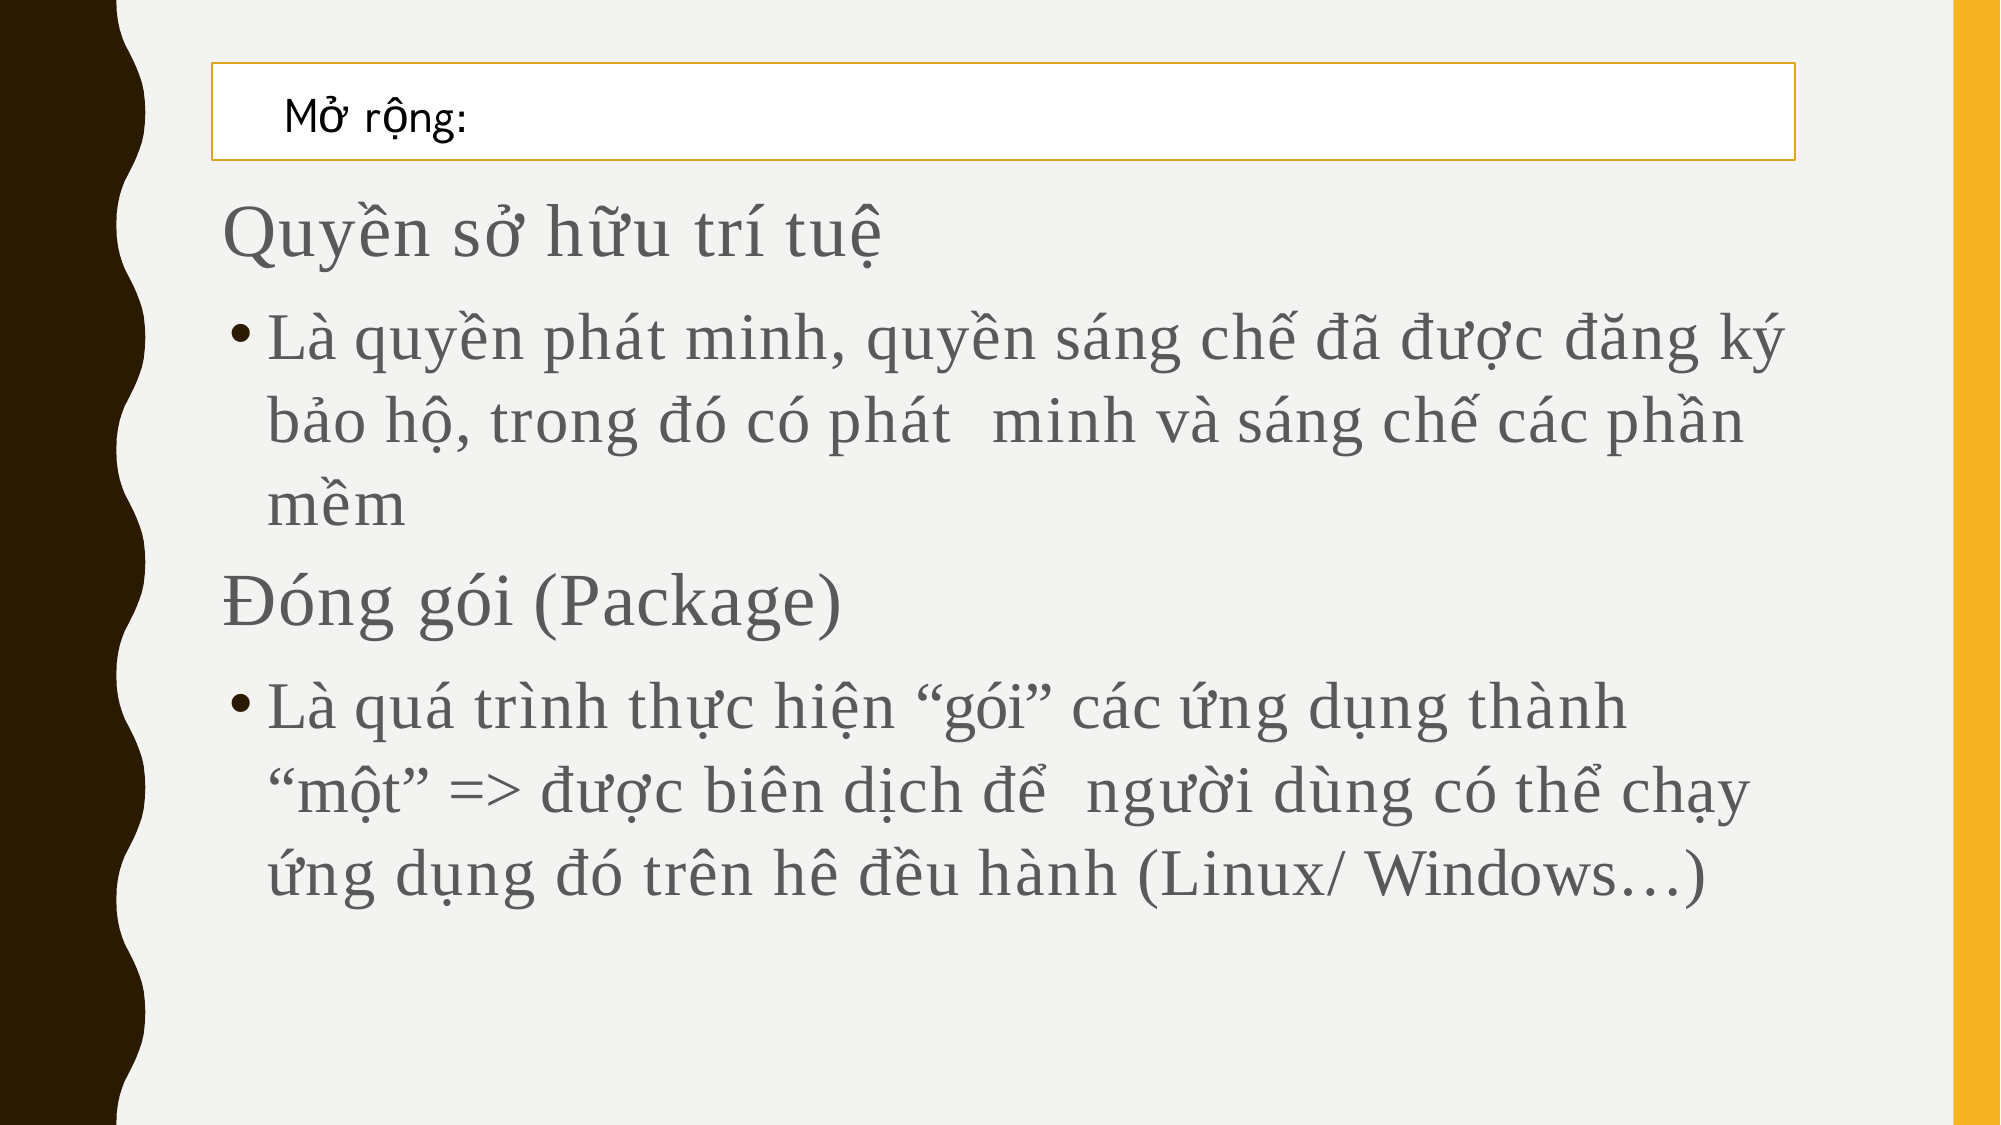

Mở rộng:

Quyền sở hữu trí tuệ
Là quyền phát minh, quyền sáng chế đã được đăng ký bảo hộ, trong đó có phát  minh và sáng chế các phần mềm
Đóng gói (Package)
Là quá trình thực hiện “gói” các ứng dụng thành “một” => được biên dịch để  người dùng có thể chạy ứng dụng đó trên hê đều hành (Linux/ Windows…)